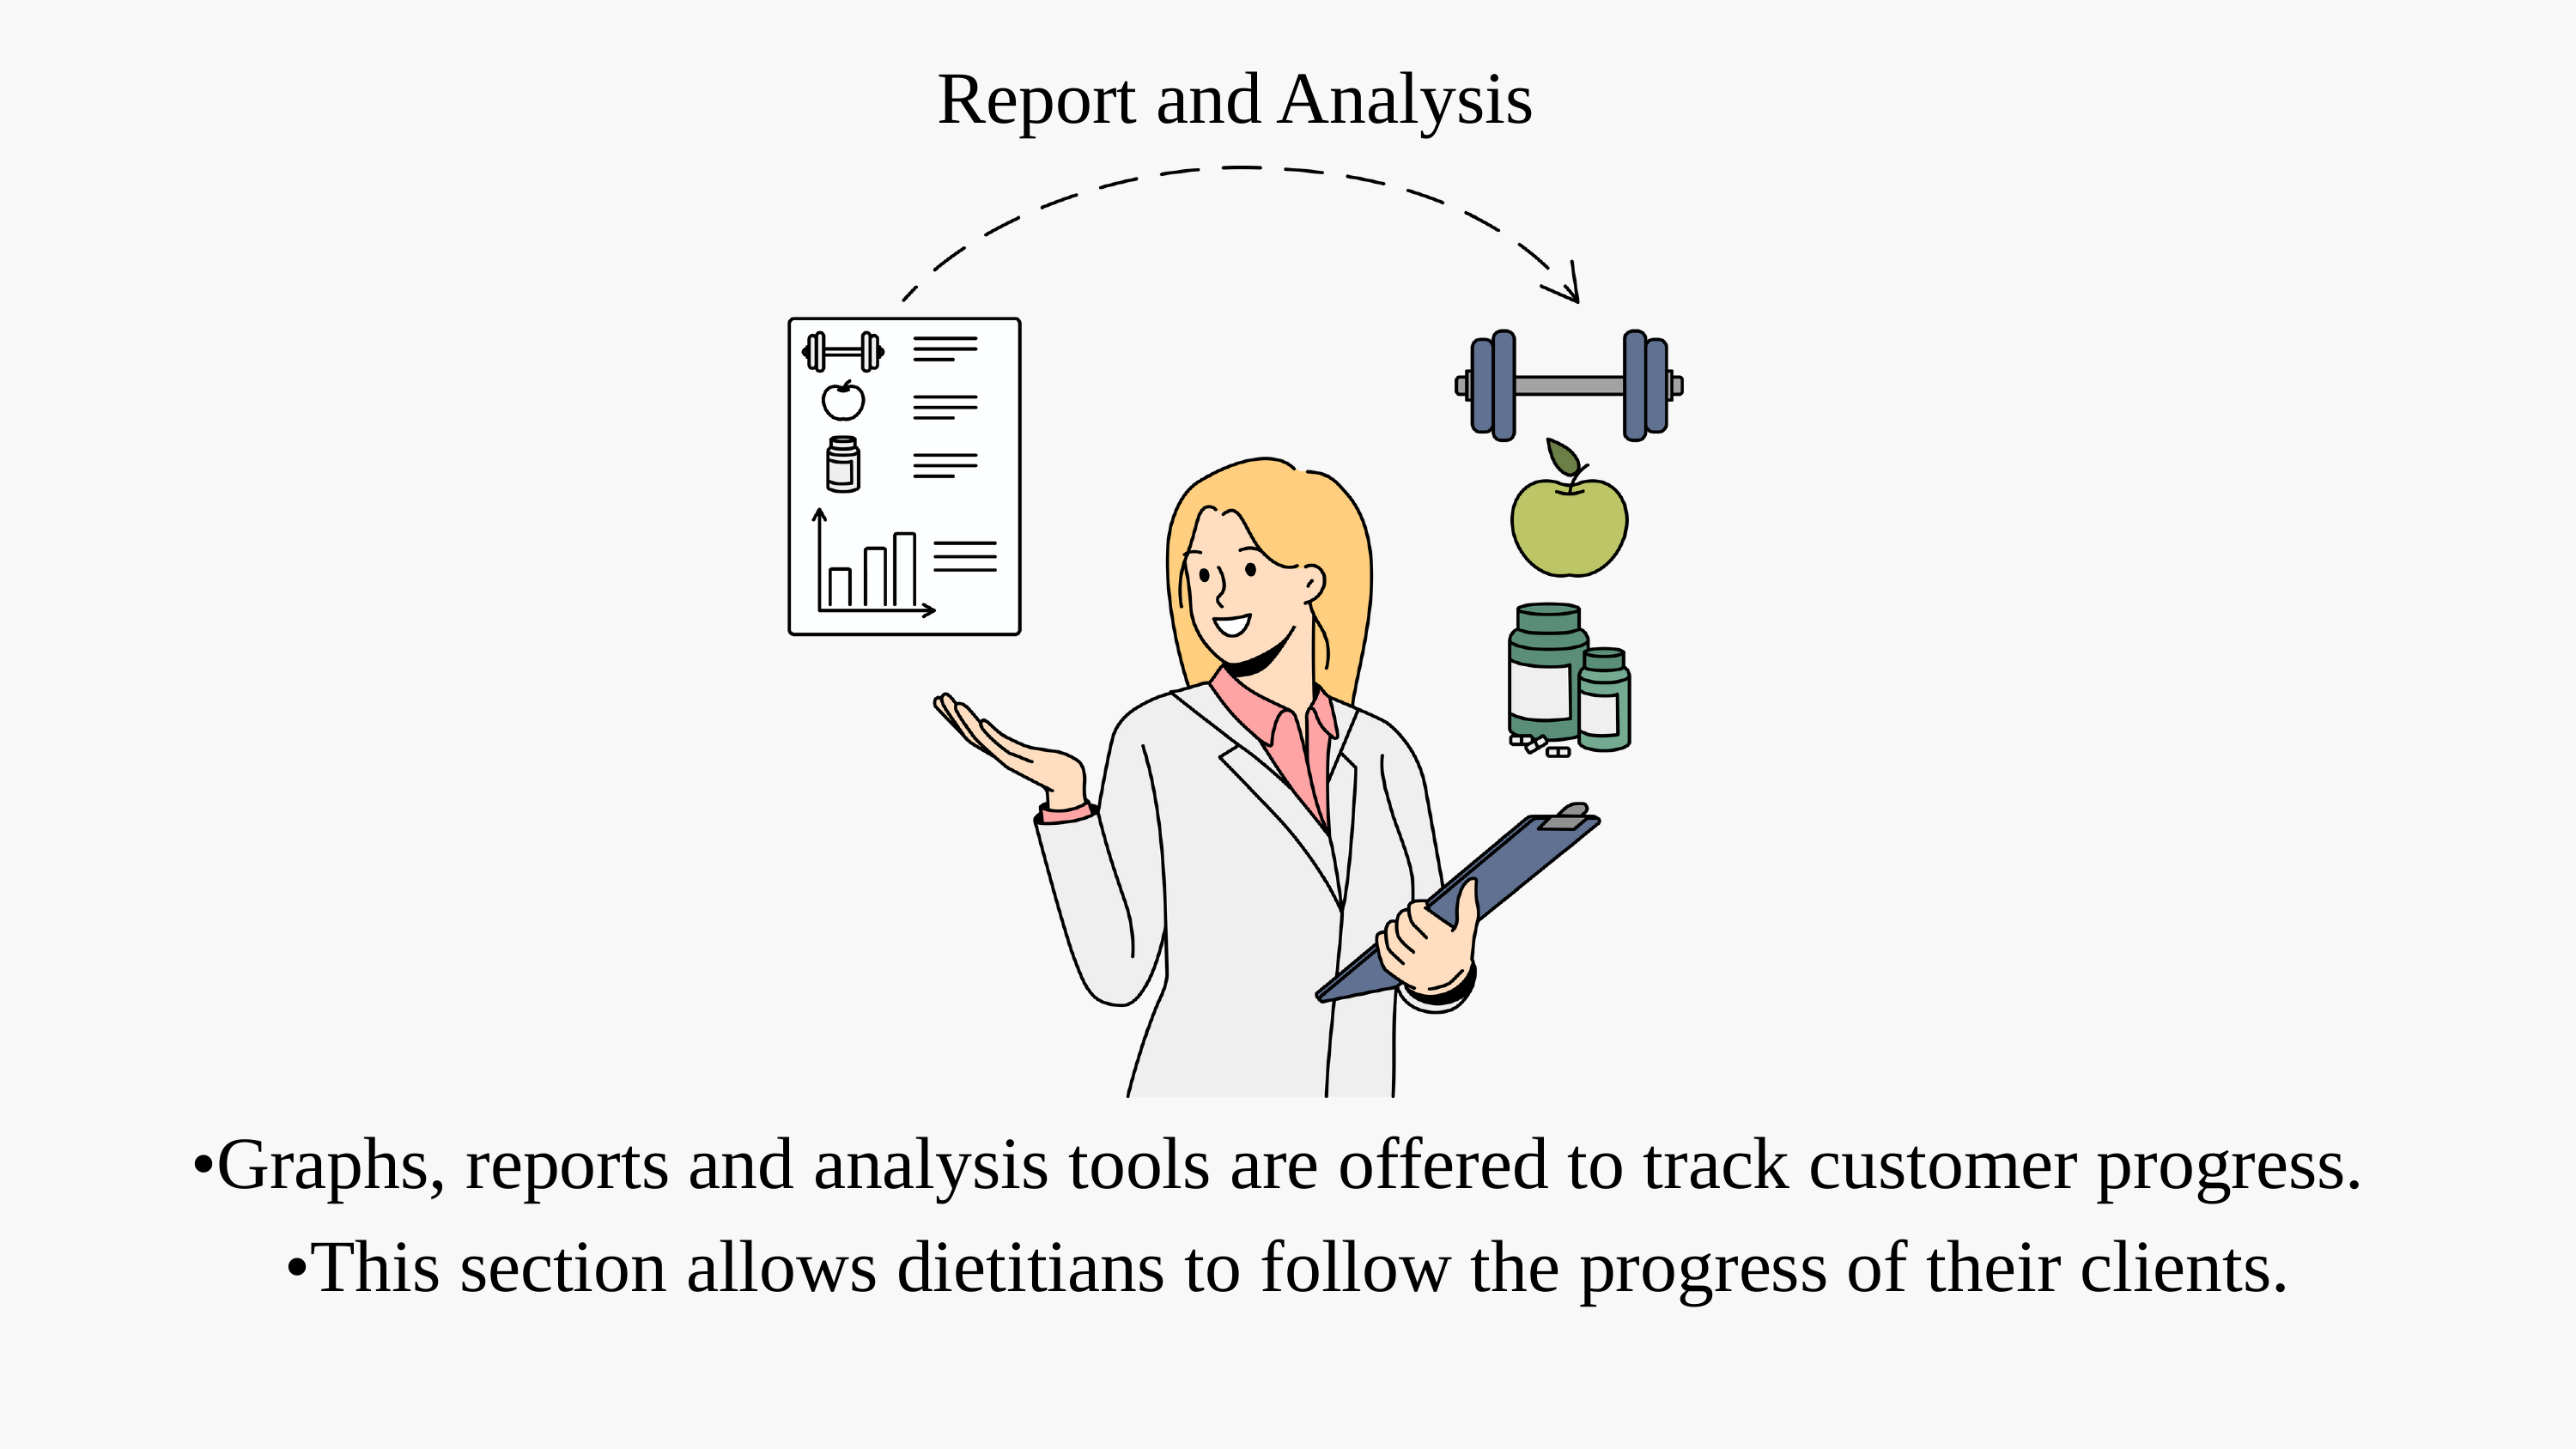

Report and Analysis

•Graphs, reports and analysis tools are offered to track customer progress.
•This section allows dietitians to follow the progress of their clients.